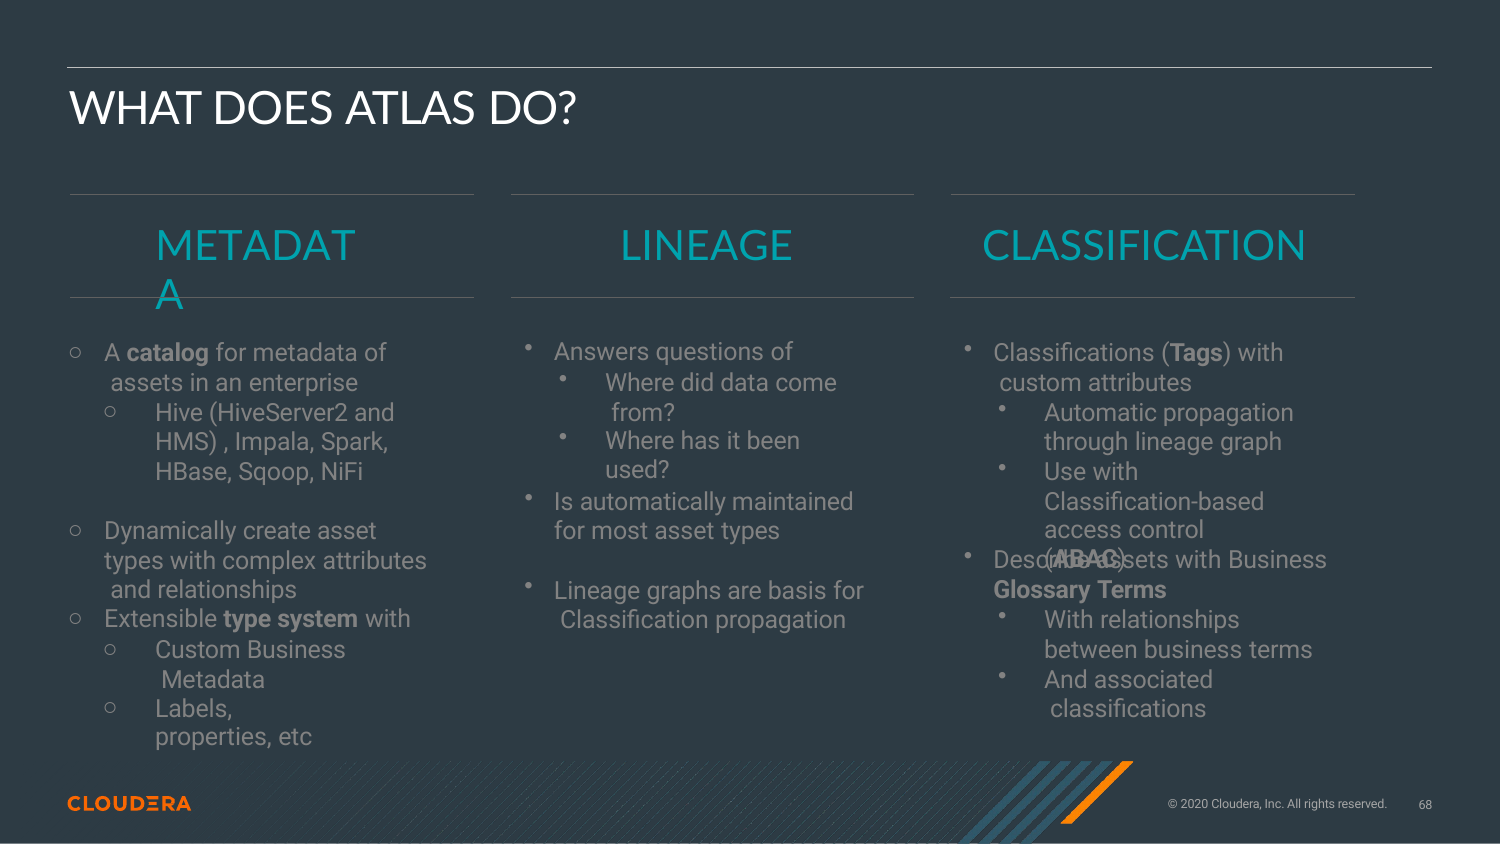

# WHAT DOES ATLAS DO?

METADATA
LINEAGE
CLASSIFICATION

A catalog for metadata of  assets in an enterprise
Classiﬁcations (Tags) with  custom attributes
Answers questions of
Where did data come  from?
Where has it been used?
Hive (HiveServer2 and  HMS) , Impala, Spark,  HBase, Sqoop, NiFi
Automatic propagation  through lineage graph
Use with  Classiﬁcation-based
access control (ABAC)
Is automatically maintained  for most asset types
Dynamically create asset  types with complex attributes  and relationships
Extensible type system with
Describe assets with Business
Glossary Terms
Lineage graphs are basis for  Classiﬁcation propagation
With relationships  between business terms
And associated  classiﬁcations
Custom Business  Metadata
Labels, properties, etc

© 2020 Cloudera, Inc. All rights reserved.
68